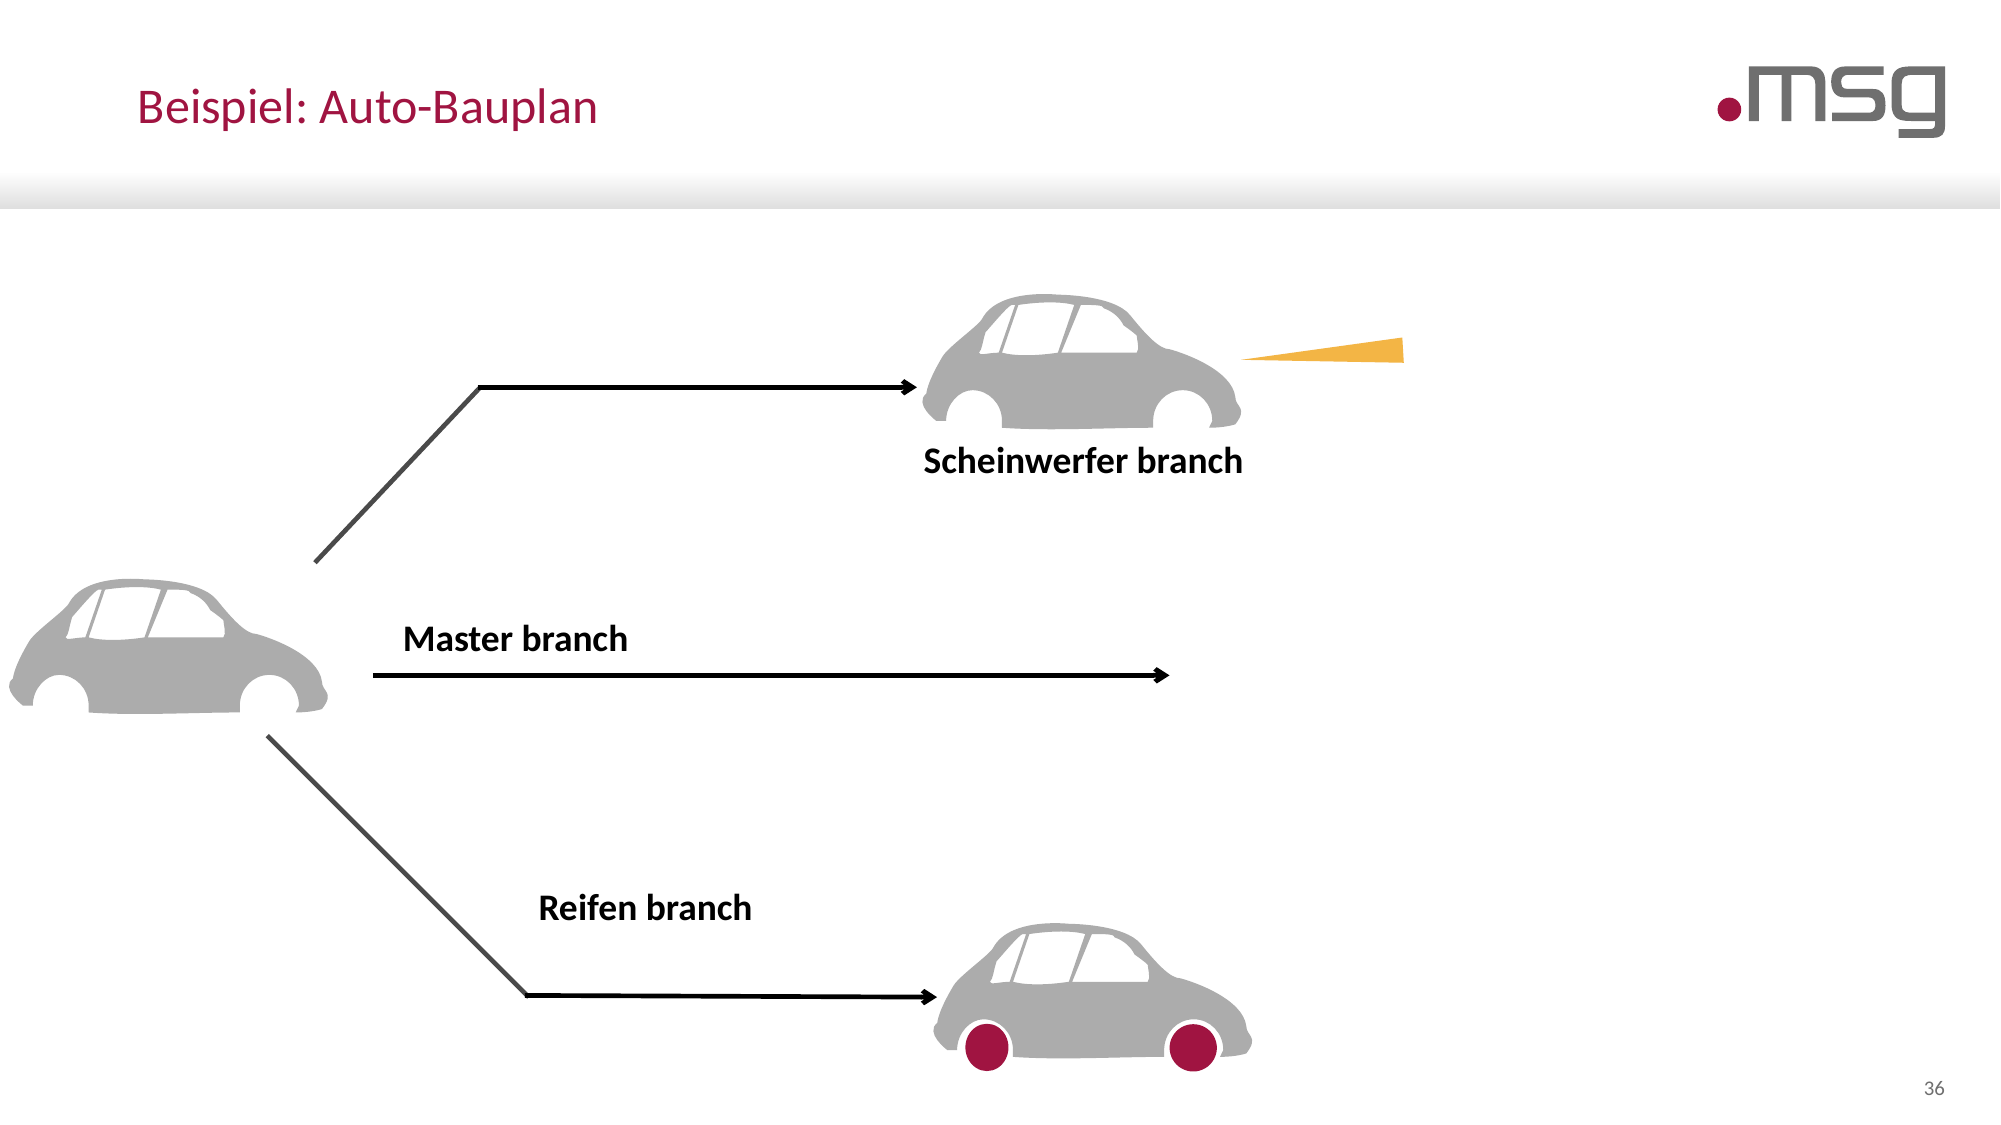

# Beispiel: Auto-Bauplan

Scheinwerfer branch

Master branch

Reifen branch
36